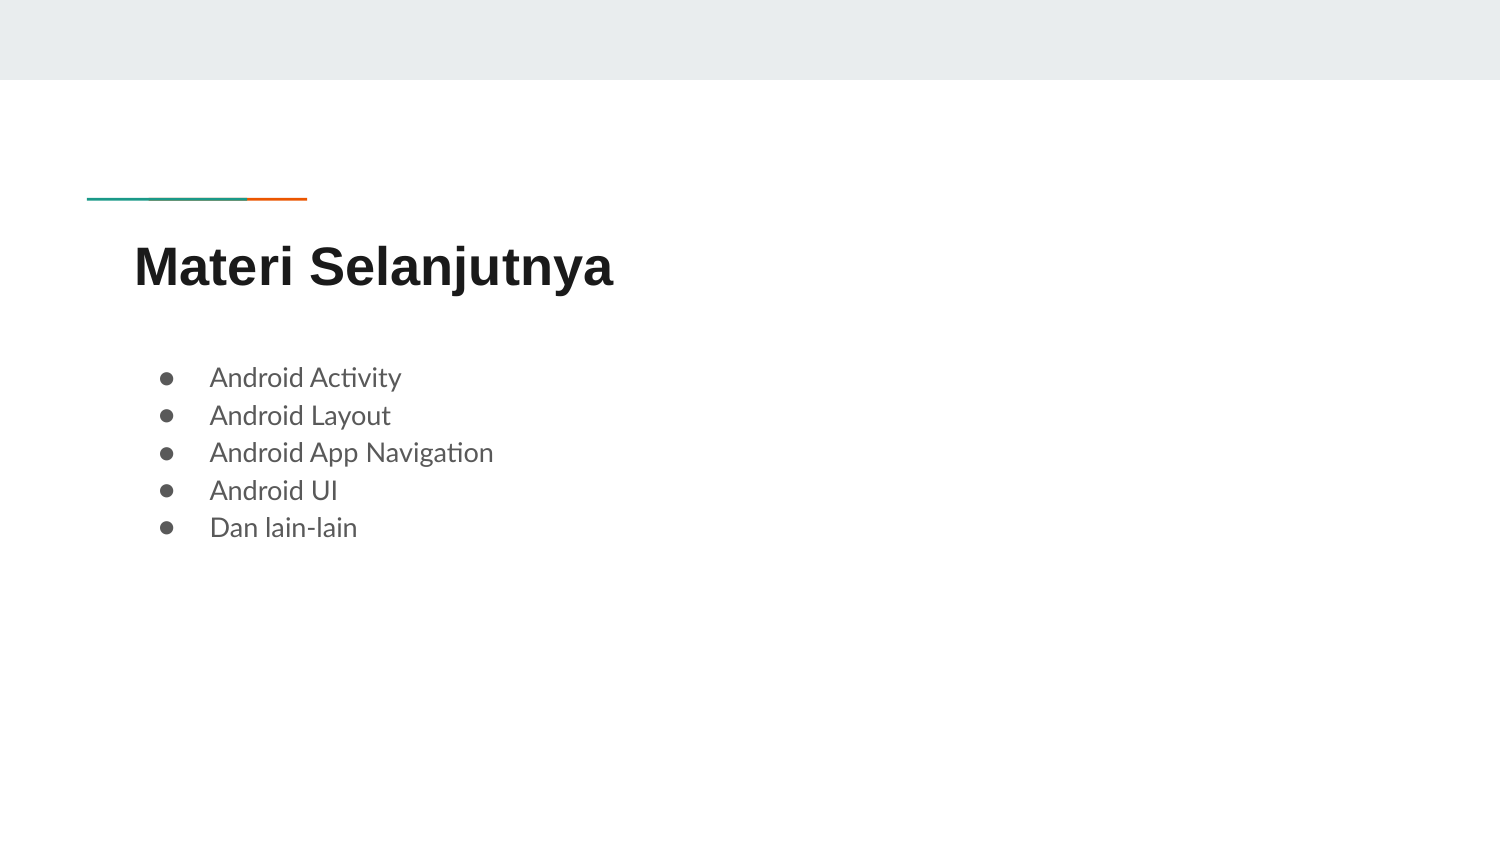

# Materi Selanjutnya
Android Activity
Android Layout
Android App Navigation
Android UI
Dan lain-lain